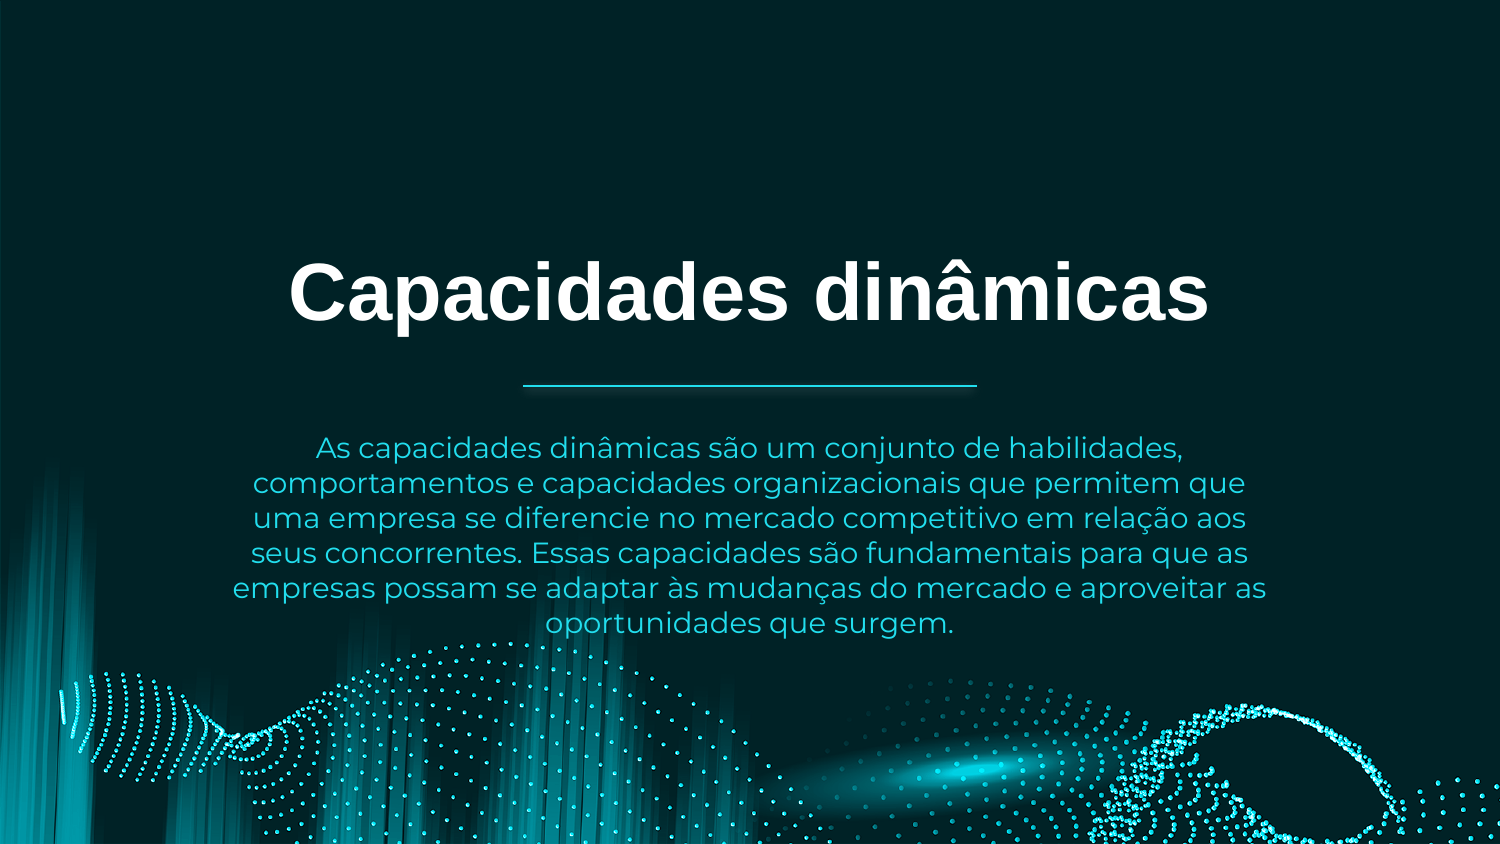

# Capacidades dinâmicas

As capacidades dinâmicas são um conjunto de habilidades, comportamentos e capacidades organizacionais que permitem que uma empresa se diferencie no mercado competitivo em relação aos seus concorrentes. Essas capacidades são fundamentais para que as empresas possam se adaptar às mudanças do mercado e aproveitar as oportunidades que surgem.